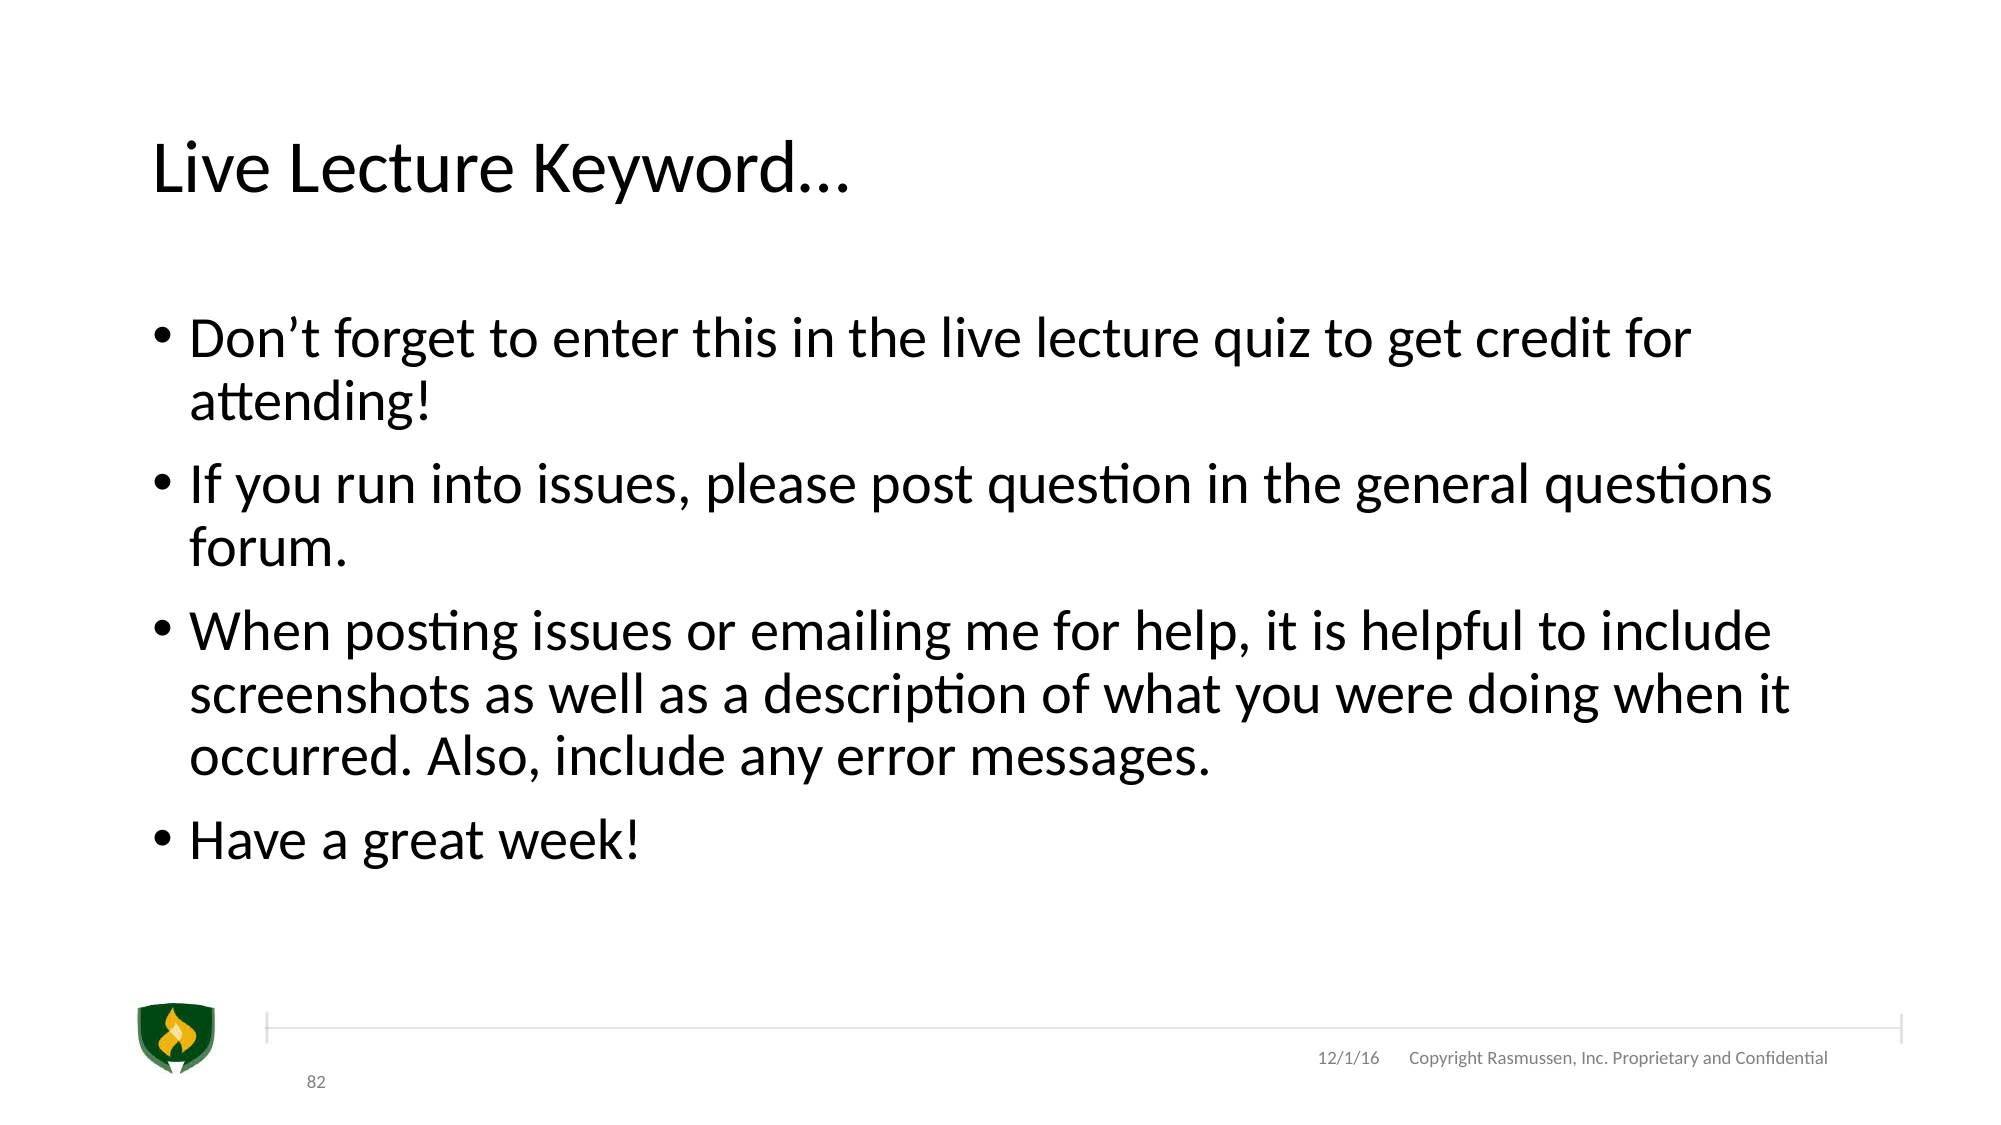

# Live Lecture Keyword…
Don’t forget to enter this in the live lecture quiz to get credit for attending!
If you run into issues, please post question in the general questions forum.
When posting issues or emailing me for help, it is helpful to include screenshots as well as a description of what you were doing when it occurred. Also, include any error messages.
Have a great week!
 12/1/16       Copyright Rasmussen, Inc. Proprietary and Confidential
82